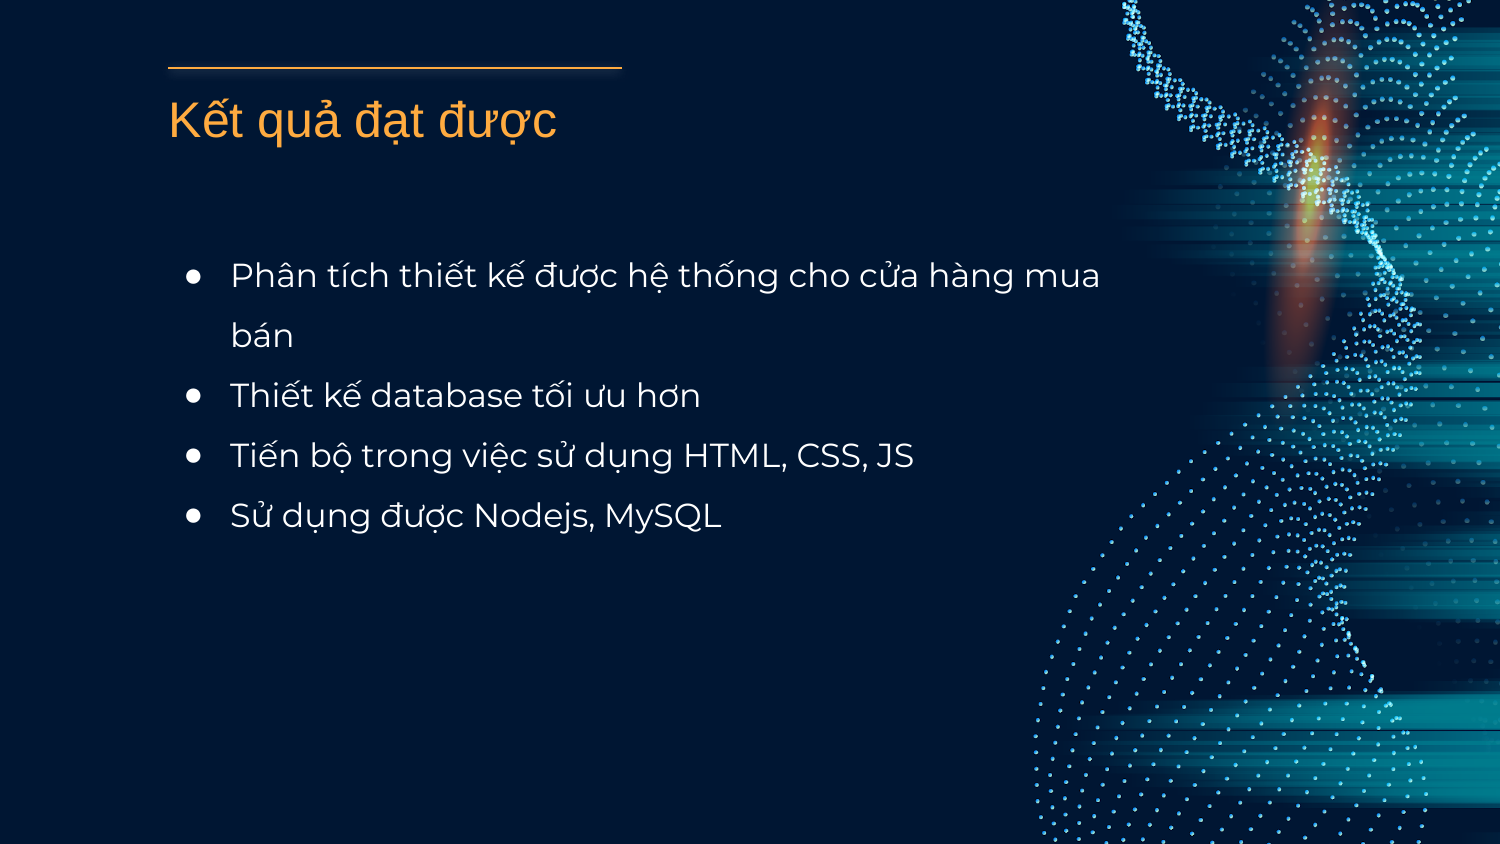

# Kết quả đạt được

Phân tích thiết kế được hệ thống cho cửa hàng mua bán
Thiết kế database tối ưu hơn
Tiến bộ trong việc sử dụng HTML, CSS, JS
Sử dụng được Nodejs, MySQL